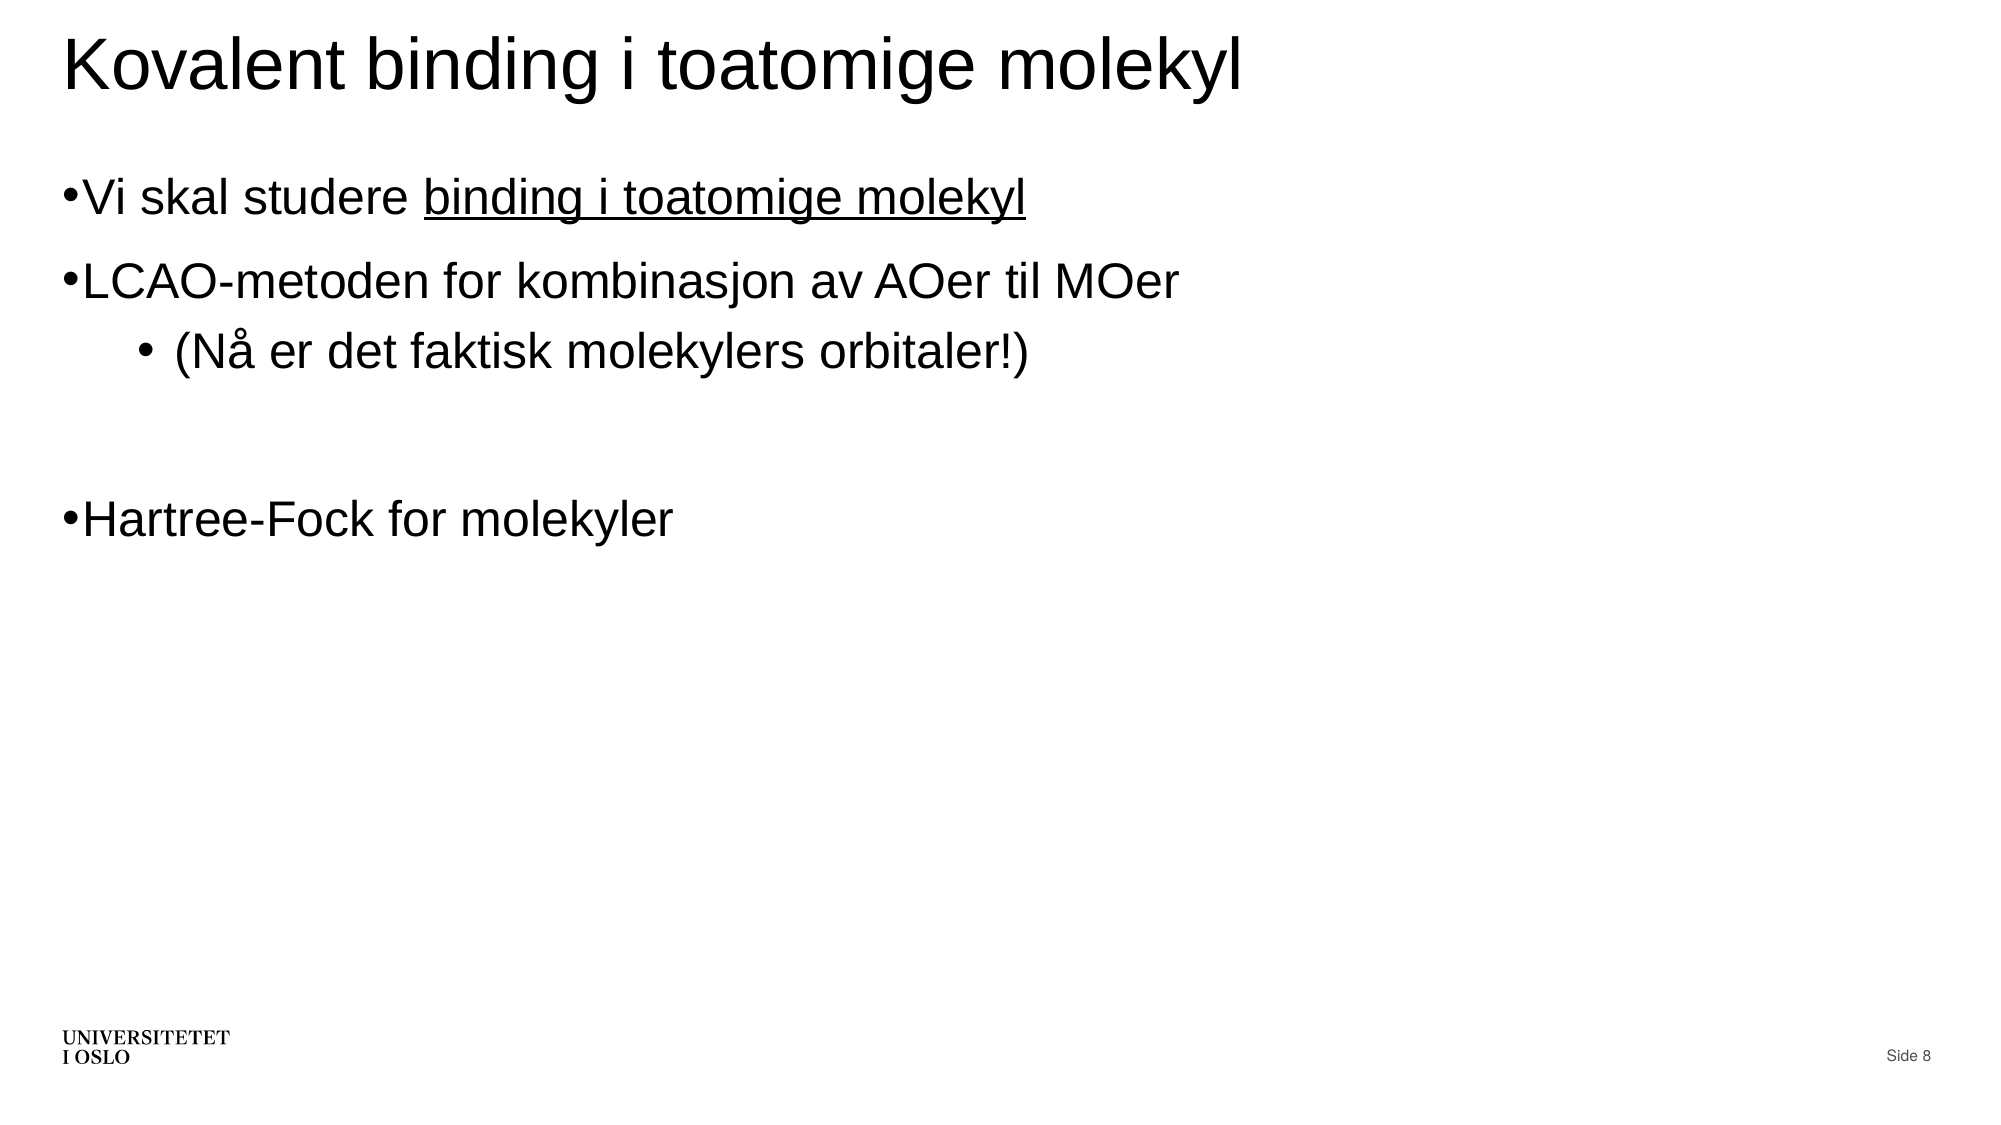

# Kovalent binding i toatomige molekyl
Vi skal studere binding i toatomige molekyl
LCAO-metoden for kombinasjon av AOer til MOer
(Nå er det faktisk molekylers orbitaler!)

Hartree-Fock for molekyler

Side 8